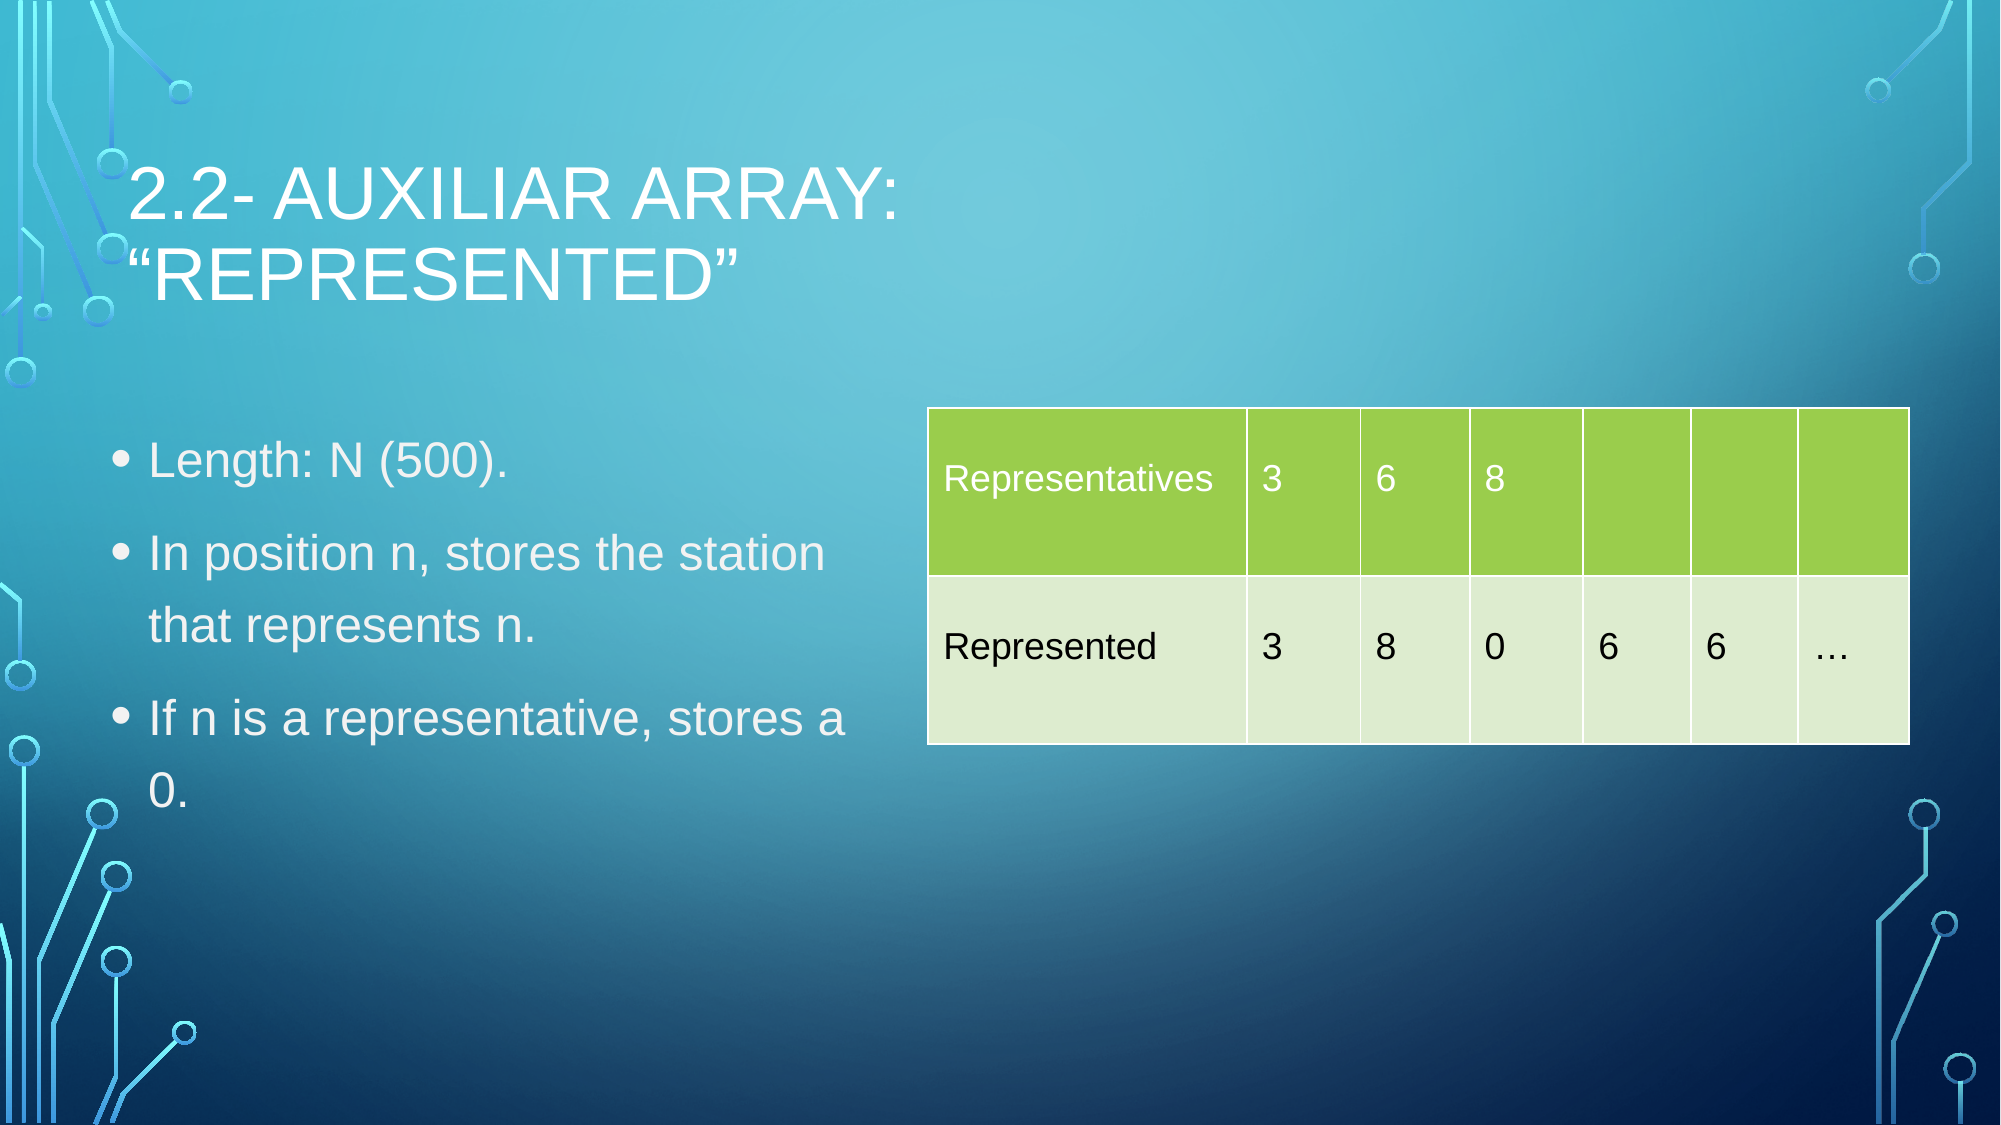

# 2.2- Auxiliar array: “represented”
Length: N (500).
In position n, stores the station that represents n.
If n is a representative, stores a 0.
| Representatives | 3 | 6 | 8 |  |  |  |
| --- | --- | --- | --- | --- | --- | --- |
| Represented | 3 | 8 | 0 | 6 | 6 | … |